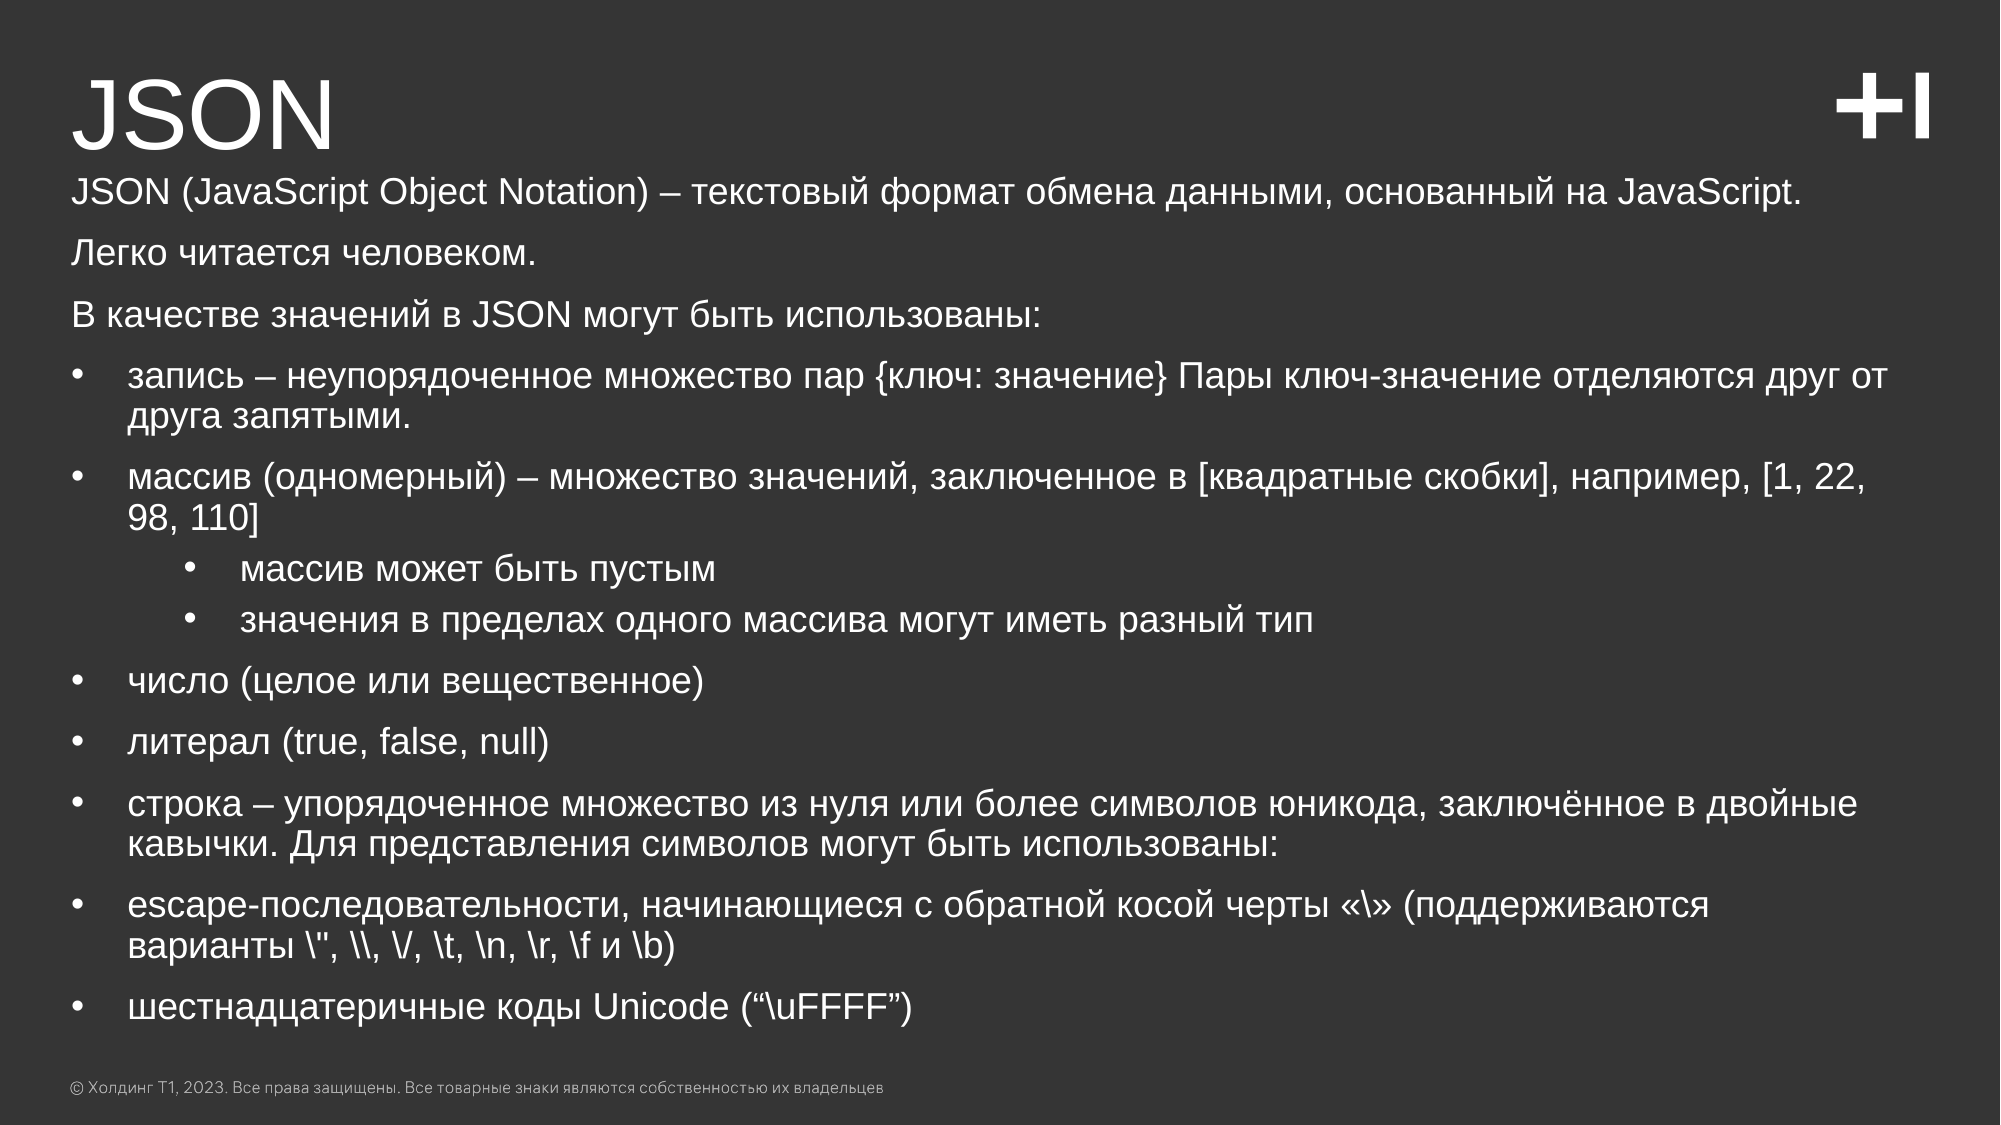

# JSON
JSON (JavaScript Object Notation) – текстовый формат обмена данными, основанный на JavaScript.
Легко читается человеком.
В качестве значений в JSON могут быть использованы:
запись – неупорядоченное множество пар {ключ: значение} Пары ключ-значение отделяются друг от друга запятыми.
массив (одномерный) – множество значений, заключенное в [квадратные скобки], например, [1, 22, 98, 110]
массив может быть пустым
значения в пределах одного массива могут иметь разный тип
число (целое или вещественное)
литерал (true, false, null)
строка – упорядоченное множество из нуля или более символов юникода, заключённое в двойные кавычки. Для представления символов могут быть использованы:
escape-последовательности, начинающиеся с обратной косой черты «\» (поддерживаются варианты \", \\, \/, \t, \n, \r, \f и \b)
шестнадцатеричные коды Unicode (“\uFFFF”)